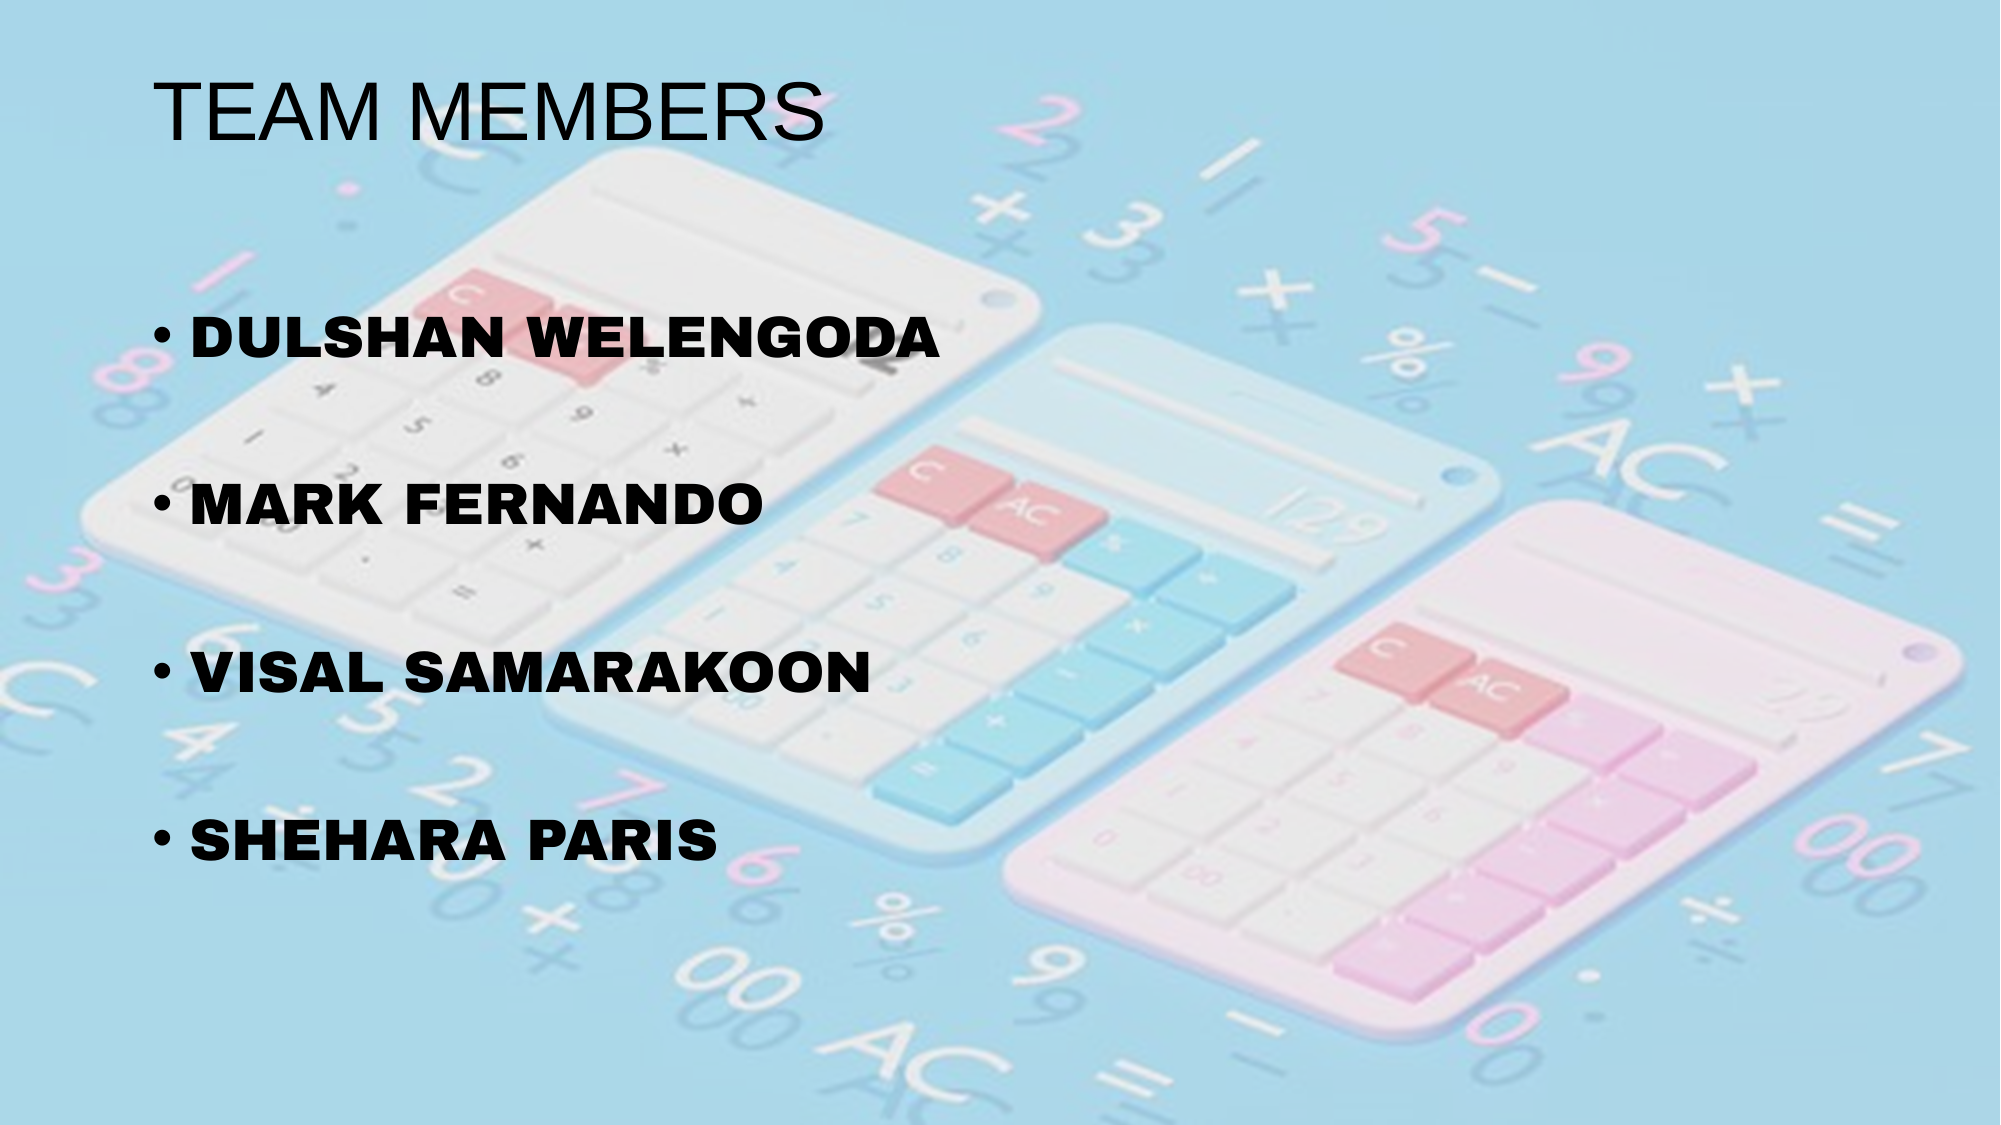

# TEAM MEMBERS
DULSHAN WELENGODA

MARK FERNANDO

VISAL SAMARAKOON

SHEHARA PARIS